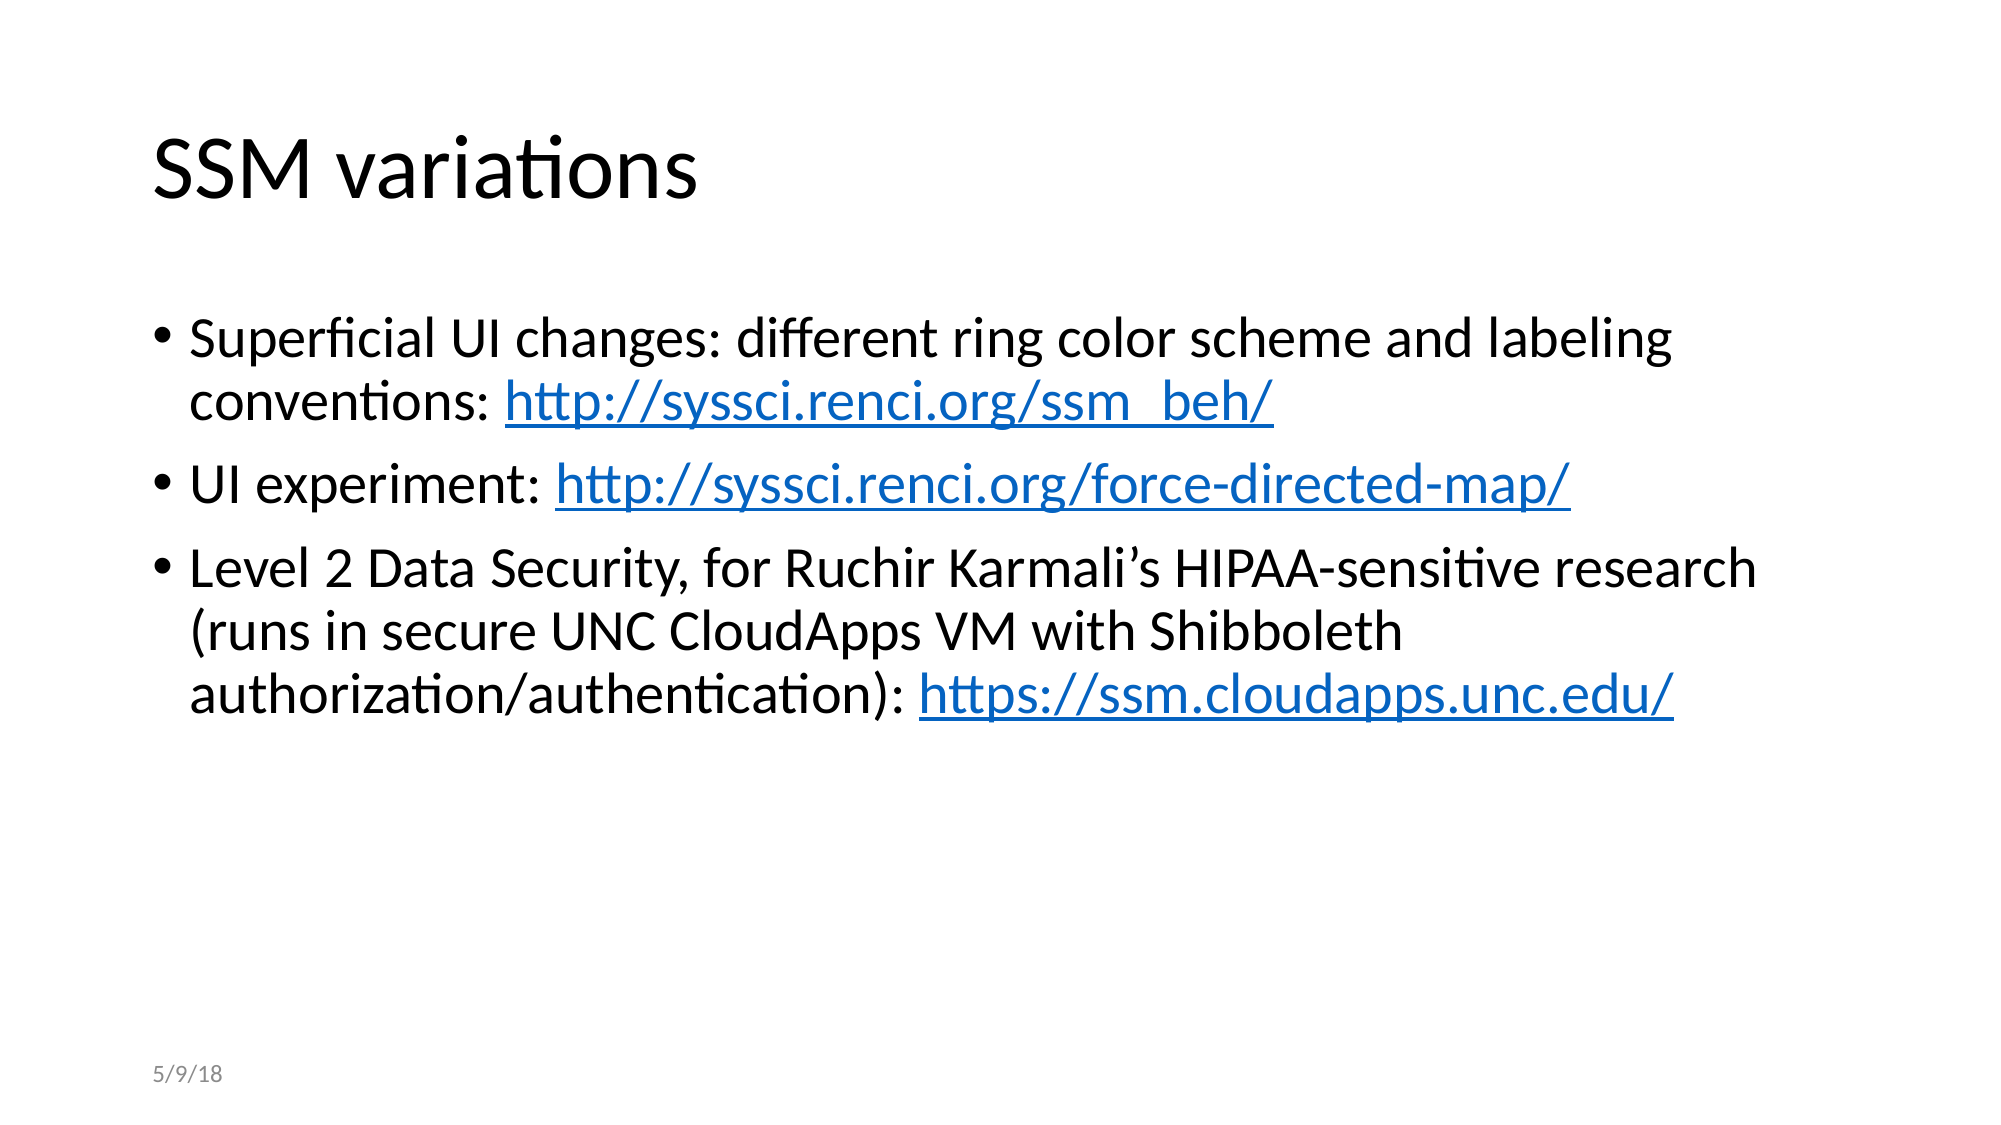

# SSM variations
Superficial UI changes: different ring color scheme and labeling conventions: http://syssci.renci.org/ssm_beh/
UI experiment: http://syssci.renci.org/force-directed-map/
Level 2 Data Security, for Ruchir Karmali’s HIPAA-sensitive research (runs in secure UNC CloudApps VM with Shibboleth authorization/authentication): https://ssm.cloudapps.unc.edu/

5/9/18